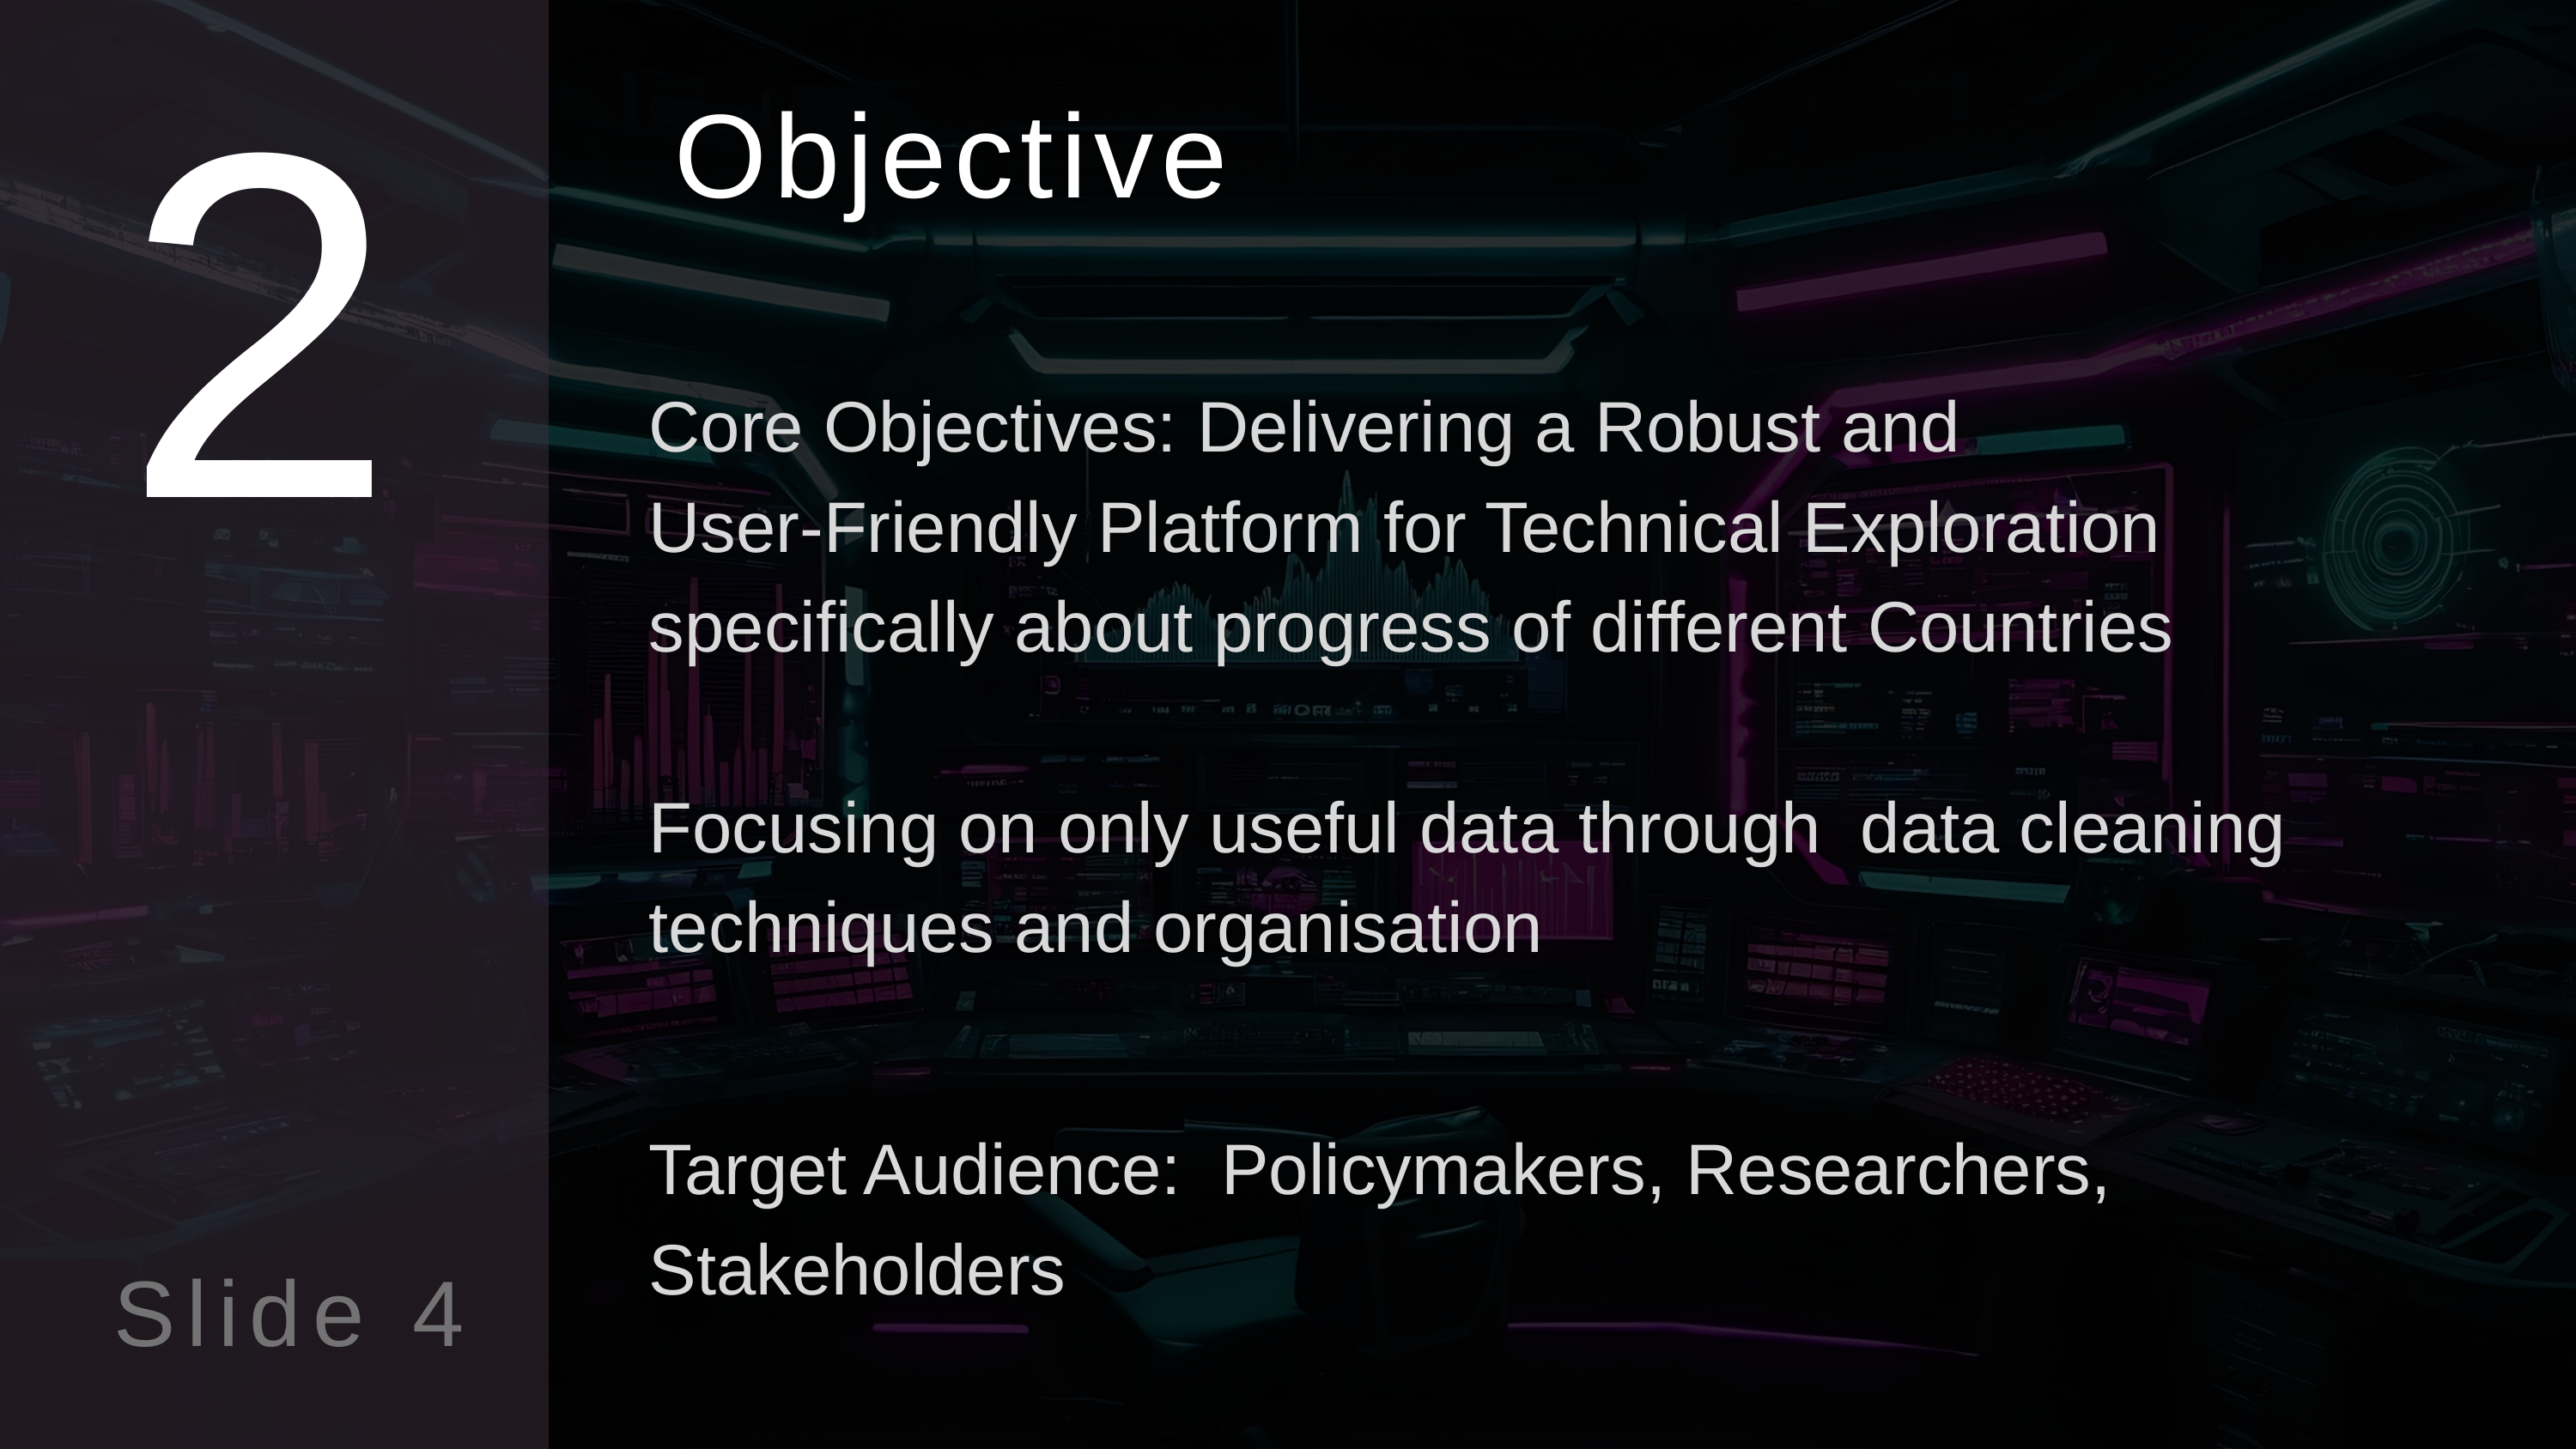

2

Objective
Core Objectives: Delivering a Robust and
User-Friendly Platform for Technical Exploration specifically about progress of different Countries

Focusing on only useful data through  data cleaning techniques and organisation
Target Audience:  Policymakers, Researchers, Stakeholders
Slide 4